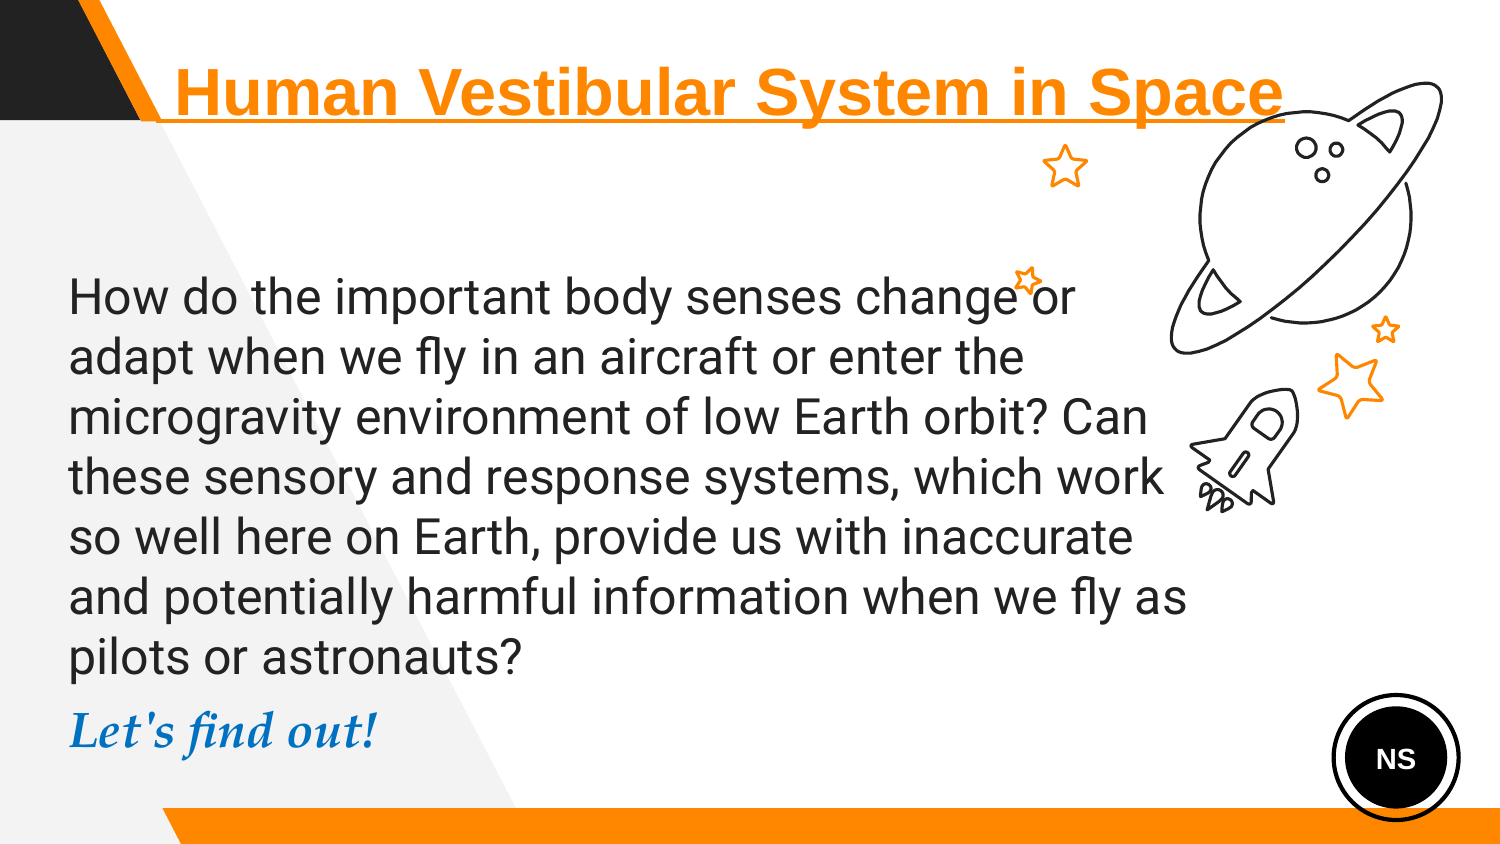

Human Vestibular System in Space

How do the important body senses change or adapt when we fly in an aircraft or enter the microgravity environment of low Earth orbit? Can these sensory and response systems, which work so well here on Earth, provide us with inaccurate and potentially harmful information when we fly as pilots or astronauts?
Let's find out!

NS